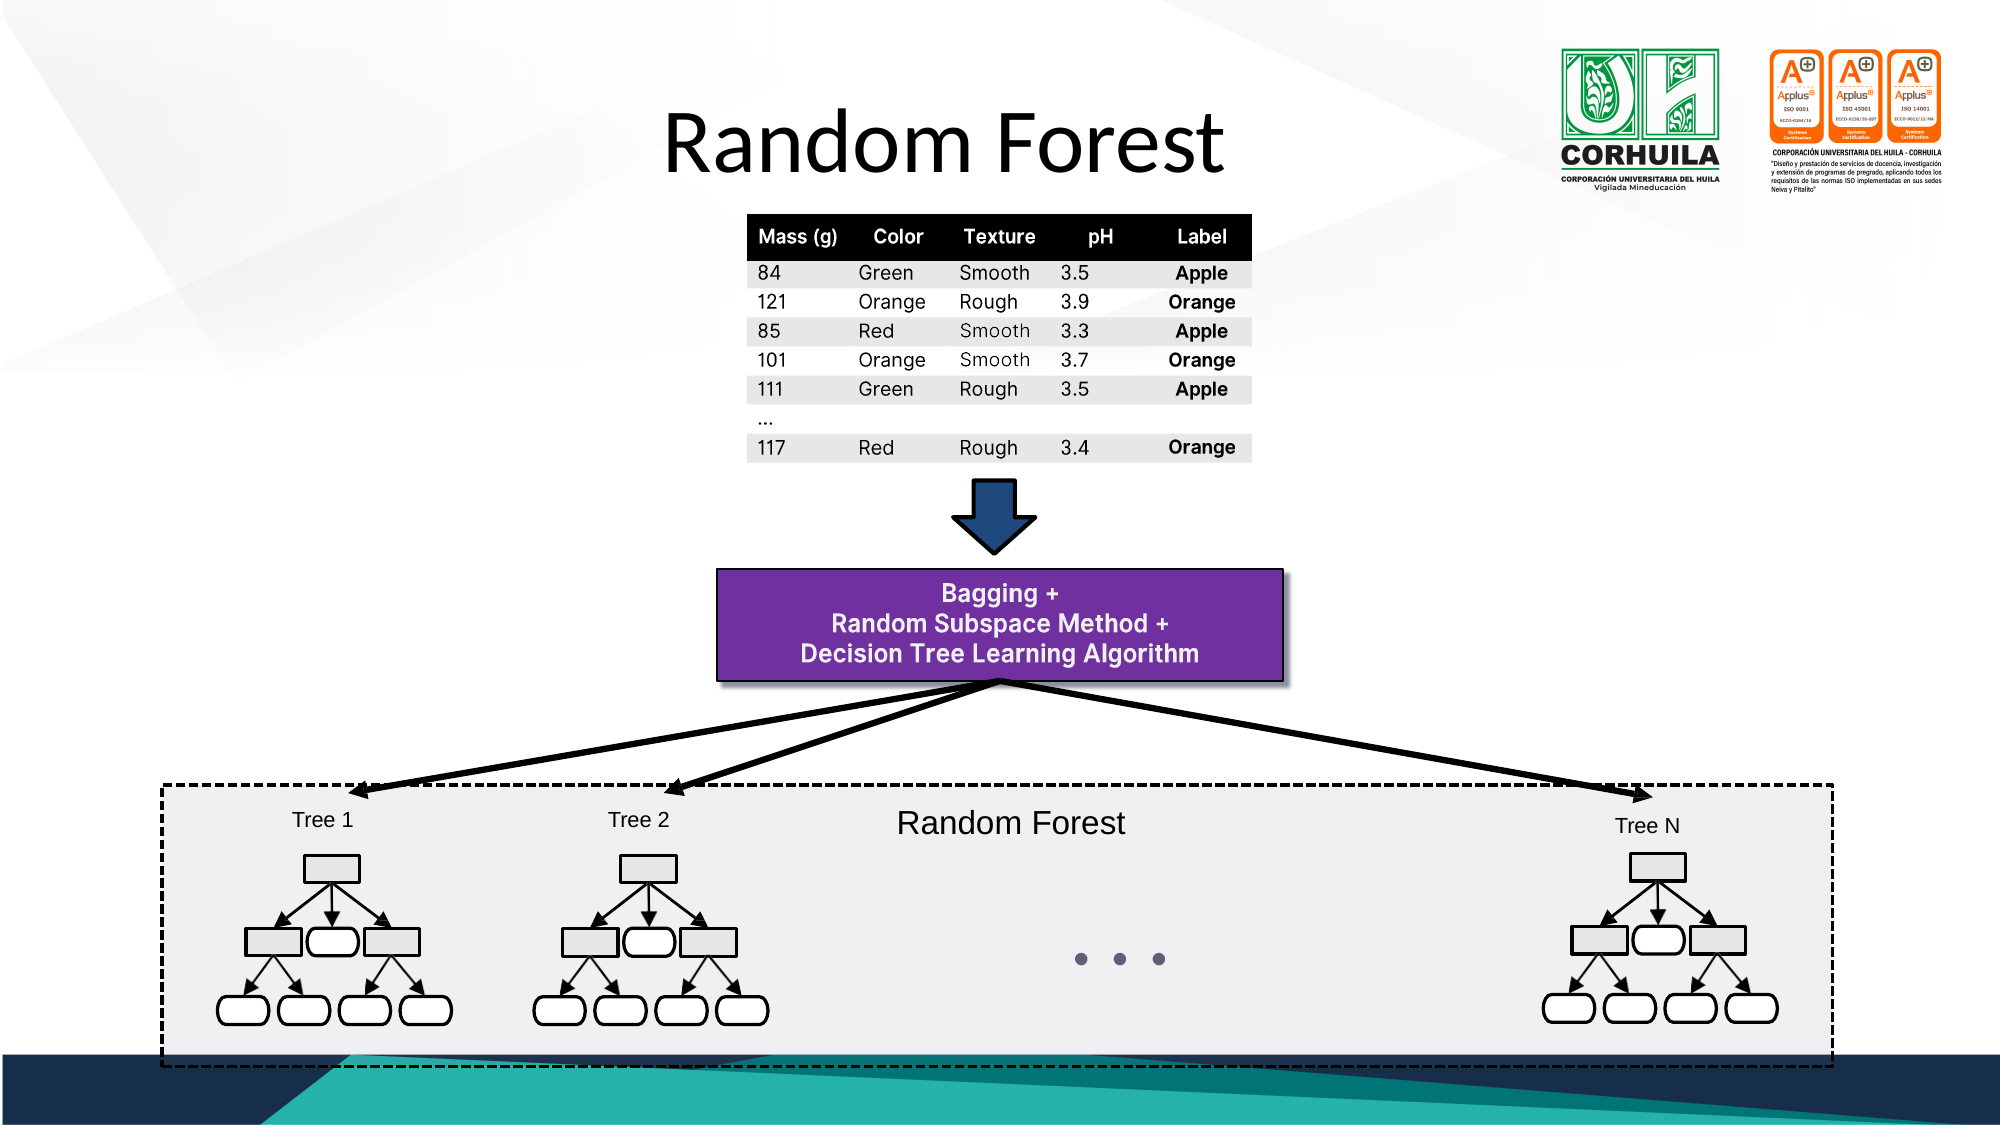

# Random Forest
|  |  |  |  |  |
| --- | --- | --- | --- | --- |
|  |  |  |  |  |
|  |  |  |  |  |
|  |  |  |  |  |
|  |  |  |  |  |
|  |  |  |  |  |
|  |  |  |  |  |
|  |  |  |  |  |

Random Forest
Tree 2
Tree 1
Tree N